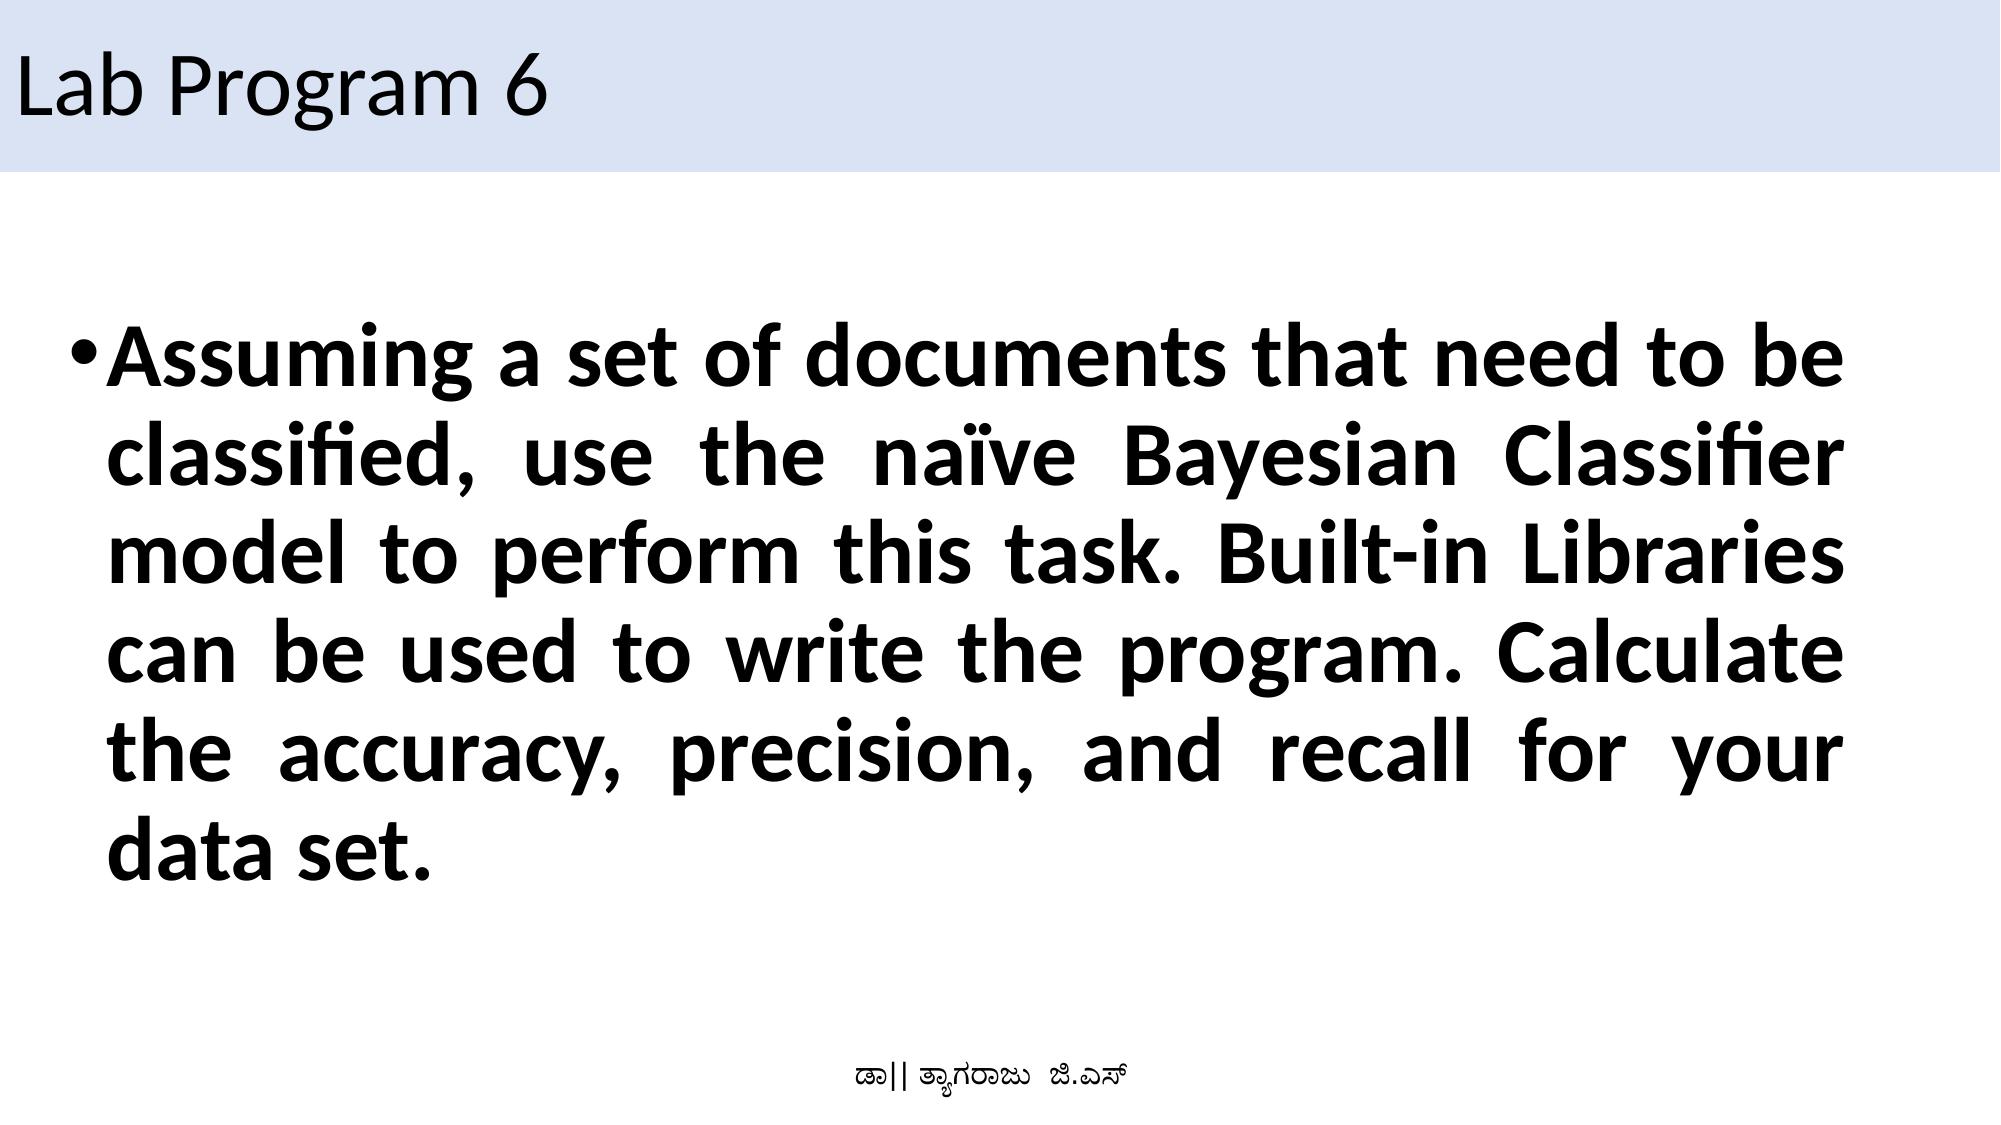

# Lab Program 6
Assuming a set of documents that need to be classified, use the naïve Bayesian Classifier model to perform this task. Built-in Libraries can be used to write the program. Calculate the accuracy, precision, and recall for your data set.
ಡಾ|| ತ್ಯಾಗರಾಜು  ಜಿ.ಎಸ್